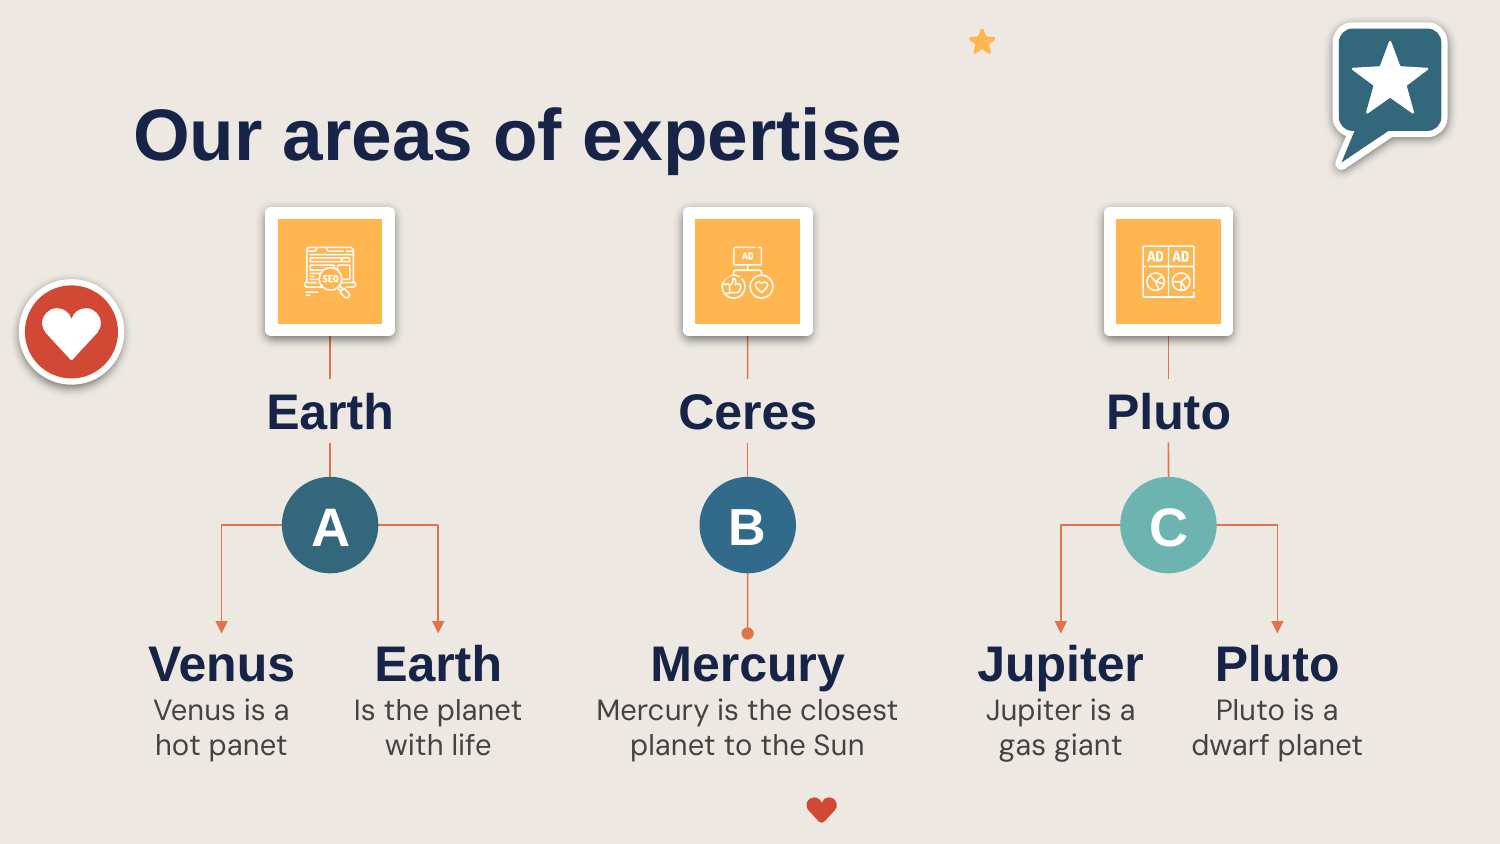

# Our areas of expertise

Earth
Pluto
Ceres
A
B
C
Venus
Earth
Mercury
Jupiter
Pluto
Venus is a hot panet
Jupiter is a gas giant
Is the planet with life
Mercury is the closest planet to the Sun
Pluto is a dwarf planet